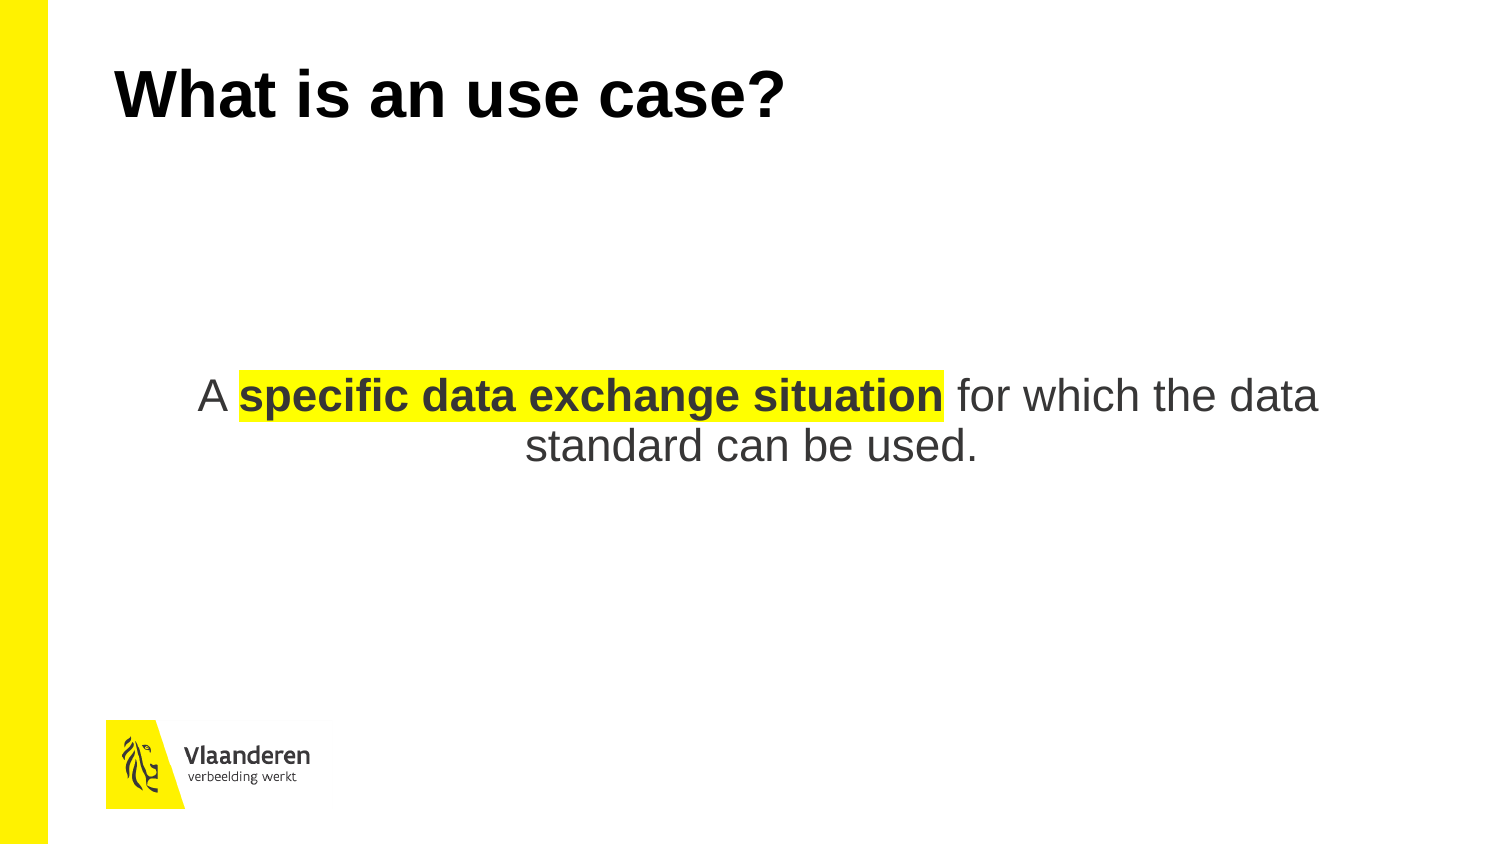

What is an use case?
A specific data exchange situation for which the data standard can be used.